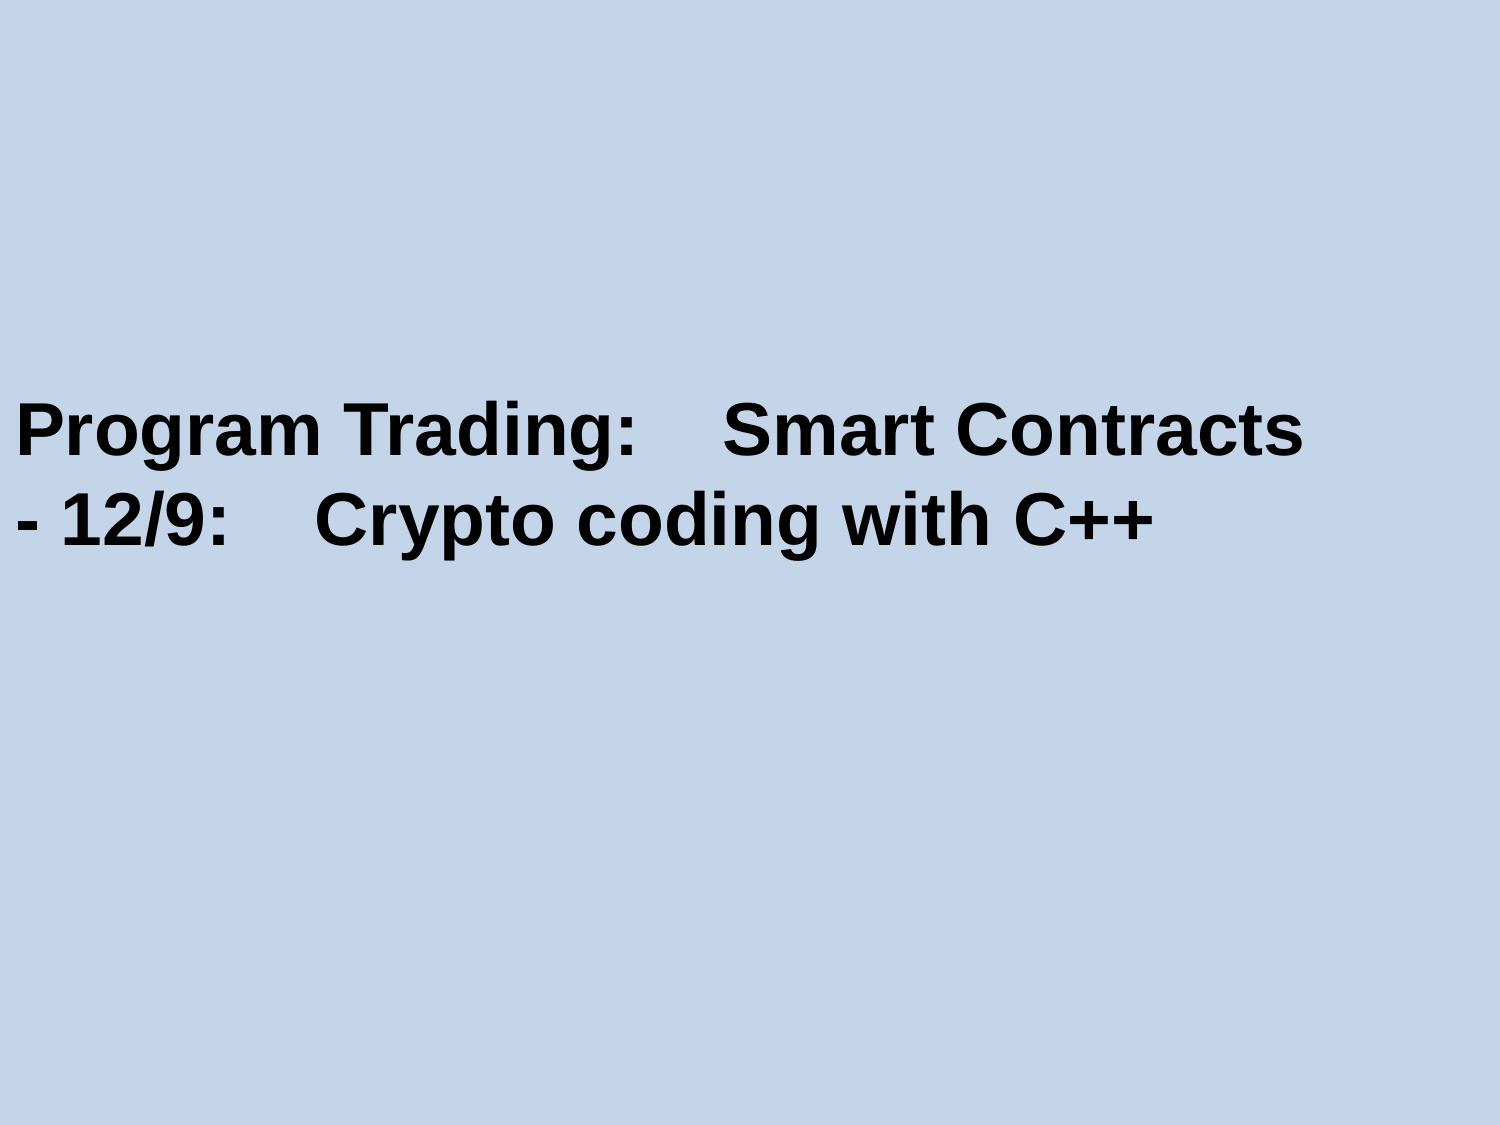

Program Trading:    Smart Contracts
- 12/9:    Crypto coding with C++